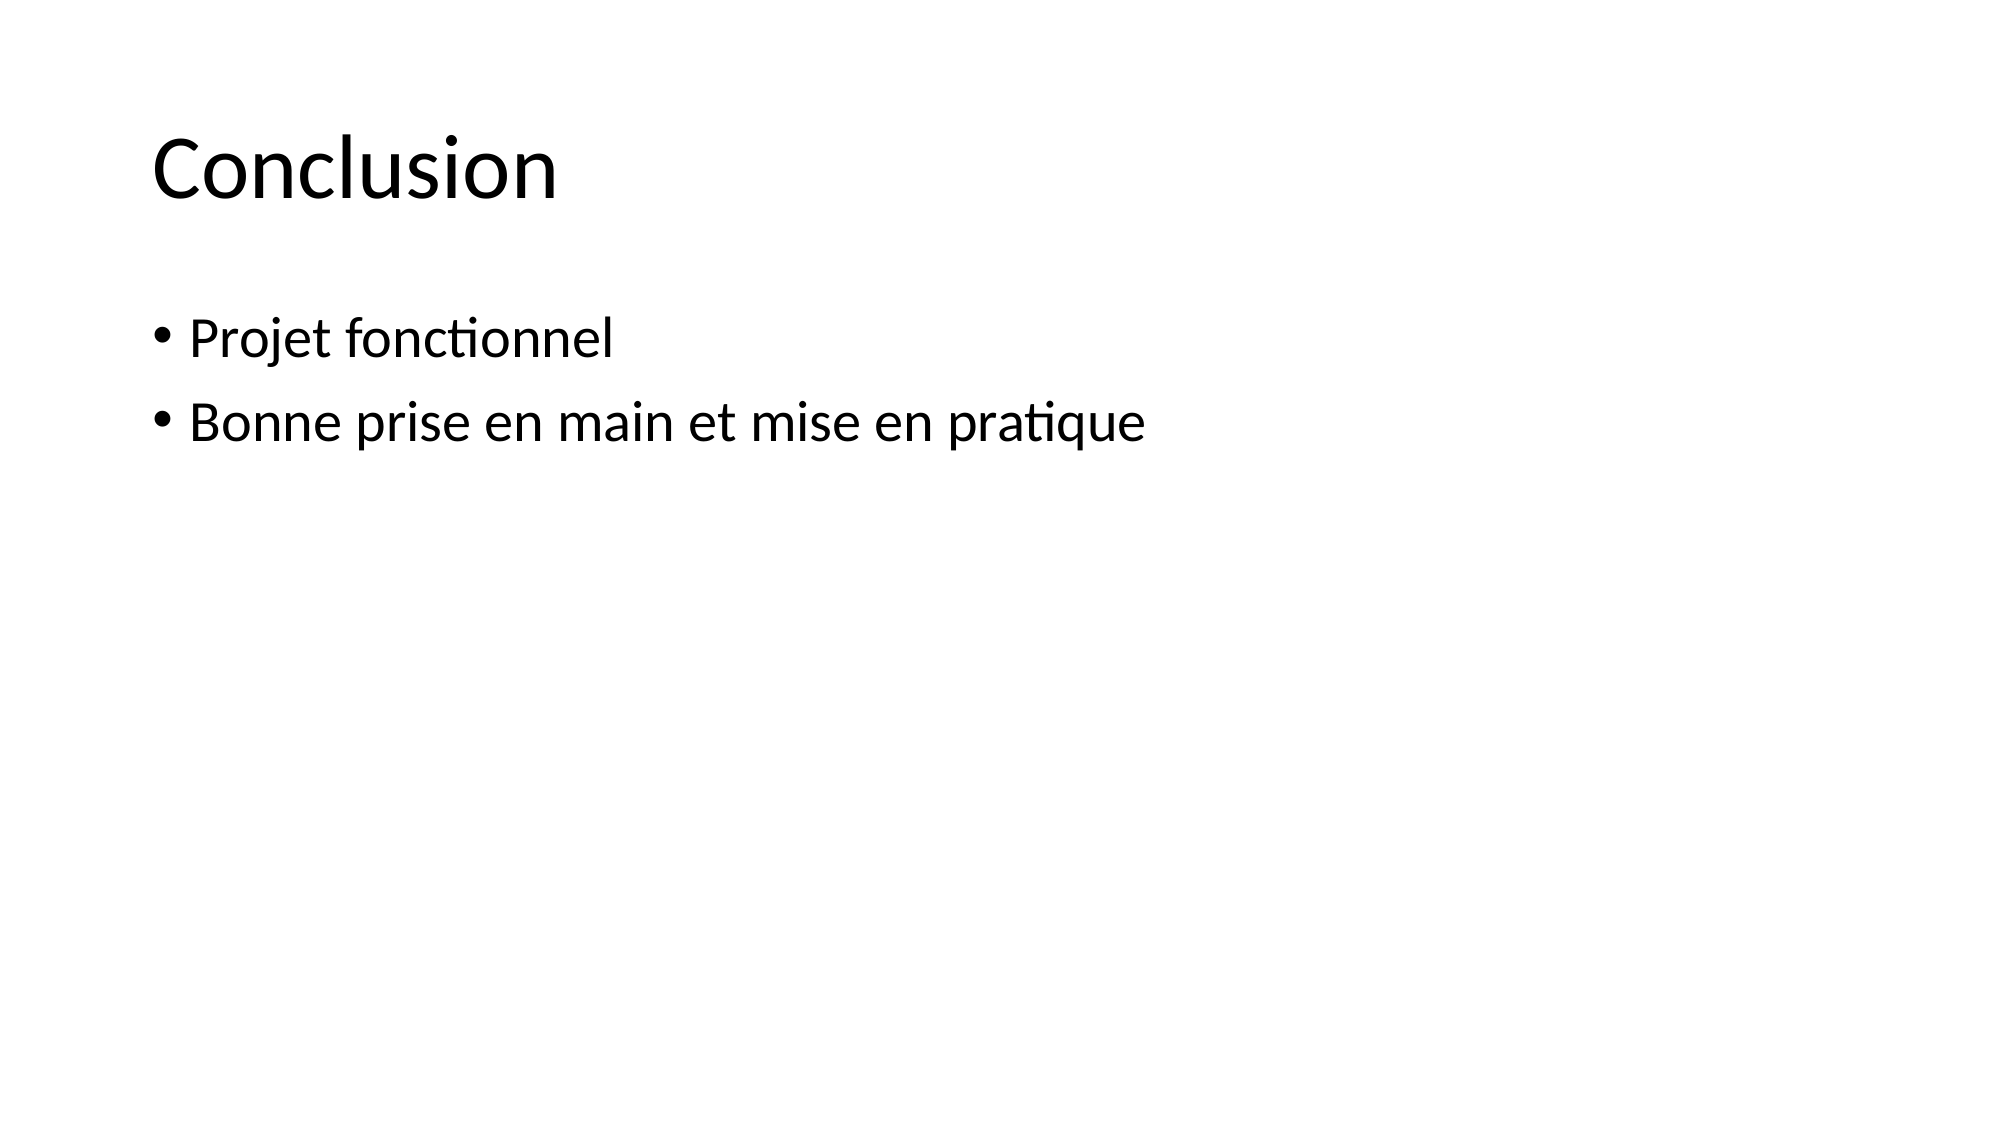

# Conclusion
Projet fonctionnel
Bonne prise en main et mise en pratique